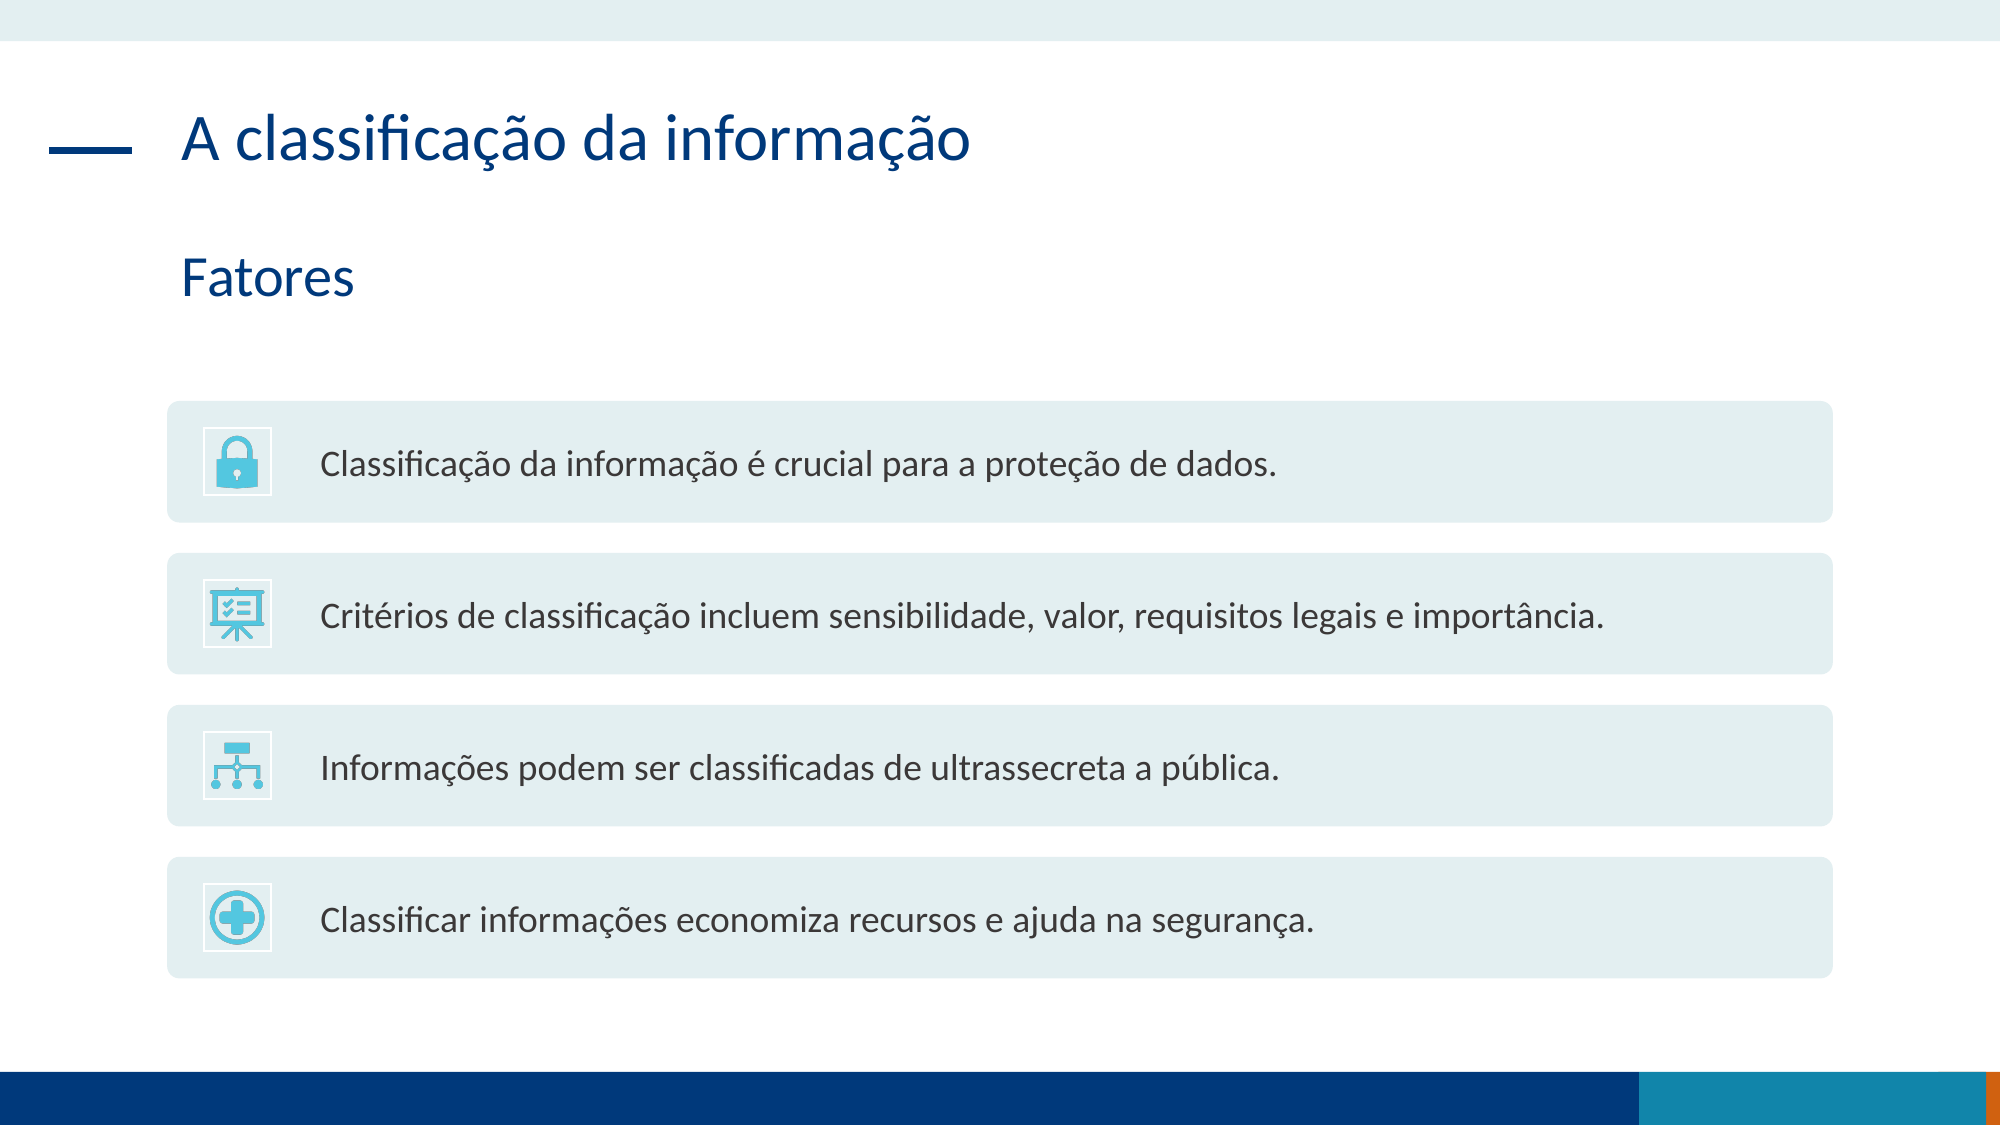

A classificação da informação

Fatores

Classificação da informação é crucial para a proteção de dados.
Critérios de classificação incluem sensibilidade, valor, requisitos legais e importância.
Informações podem ser classificadas de ultrassecreta a pública.
Classificar informações economiza recursos e ajuda na segurança.